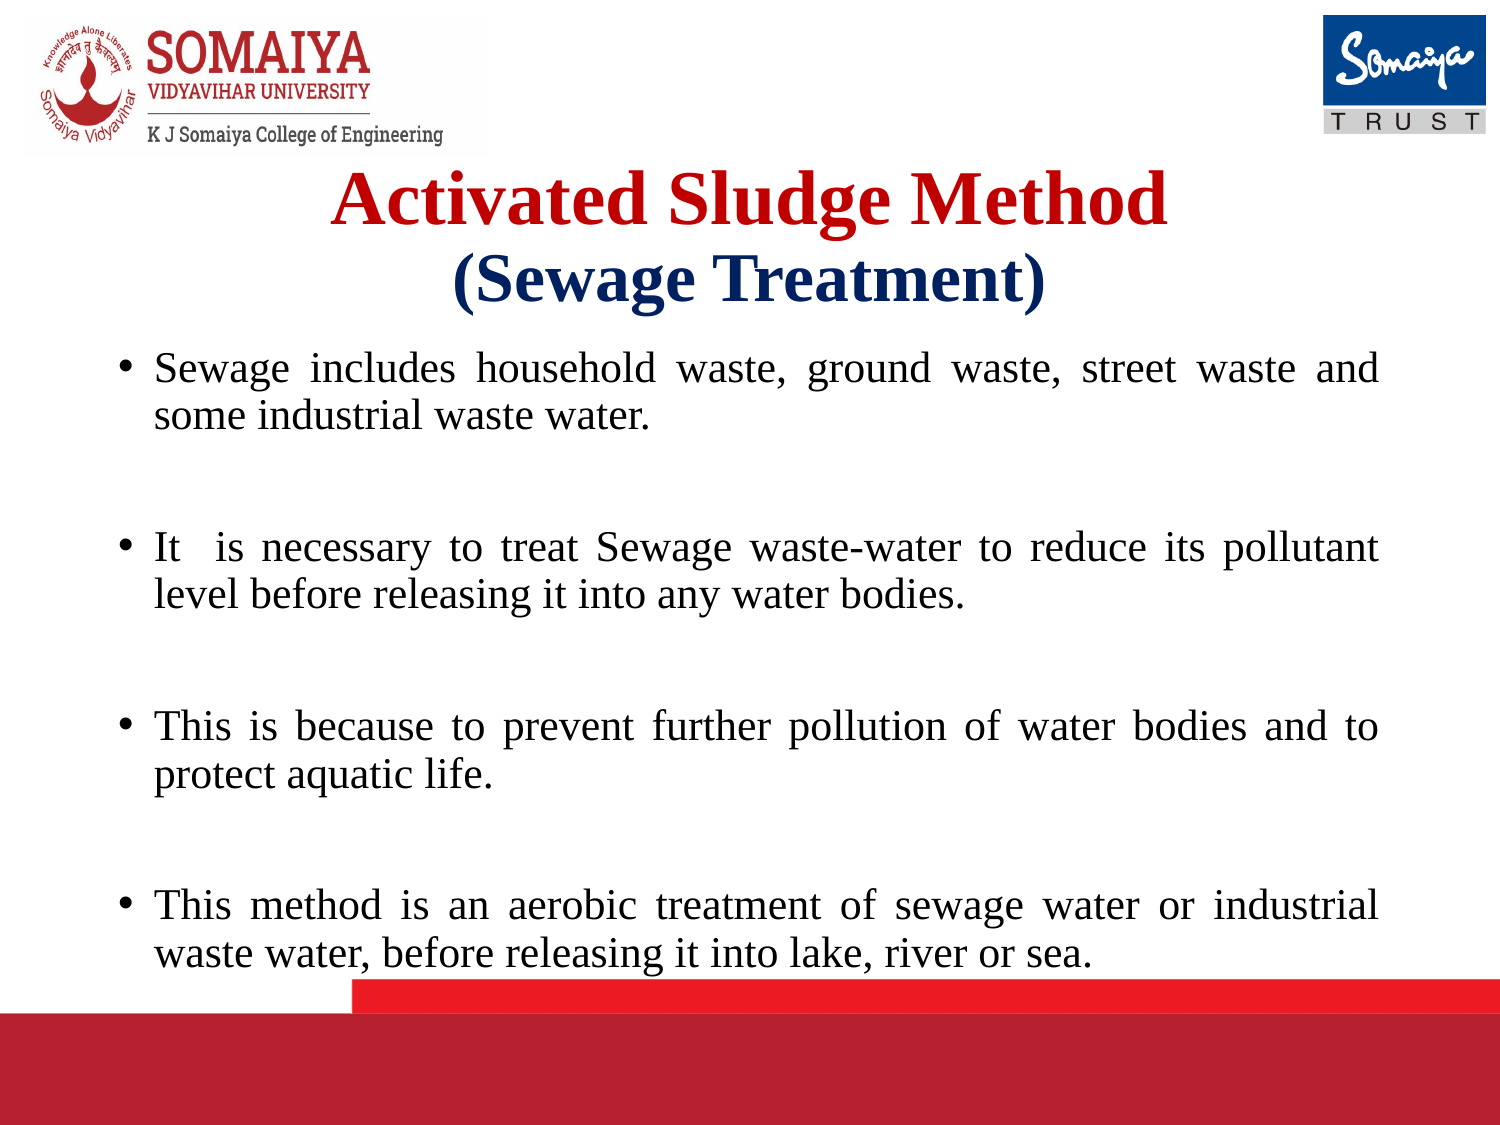

# Activated Sludge Method (Sewage Treatment)
Sewage includes household waste, ground waste, street waste and some industrial waste water.

It  is necessary to treat Sewage waste-water to reduce its pollutant level before releasing it into any water bodies.

This is because to prevent further pollution of water bodies and to protect aquatic life.

This method is an aerobic treatment of sewage water or industrial waste water, before releasing it into lake, river or sea.